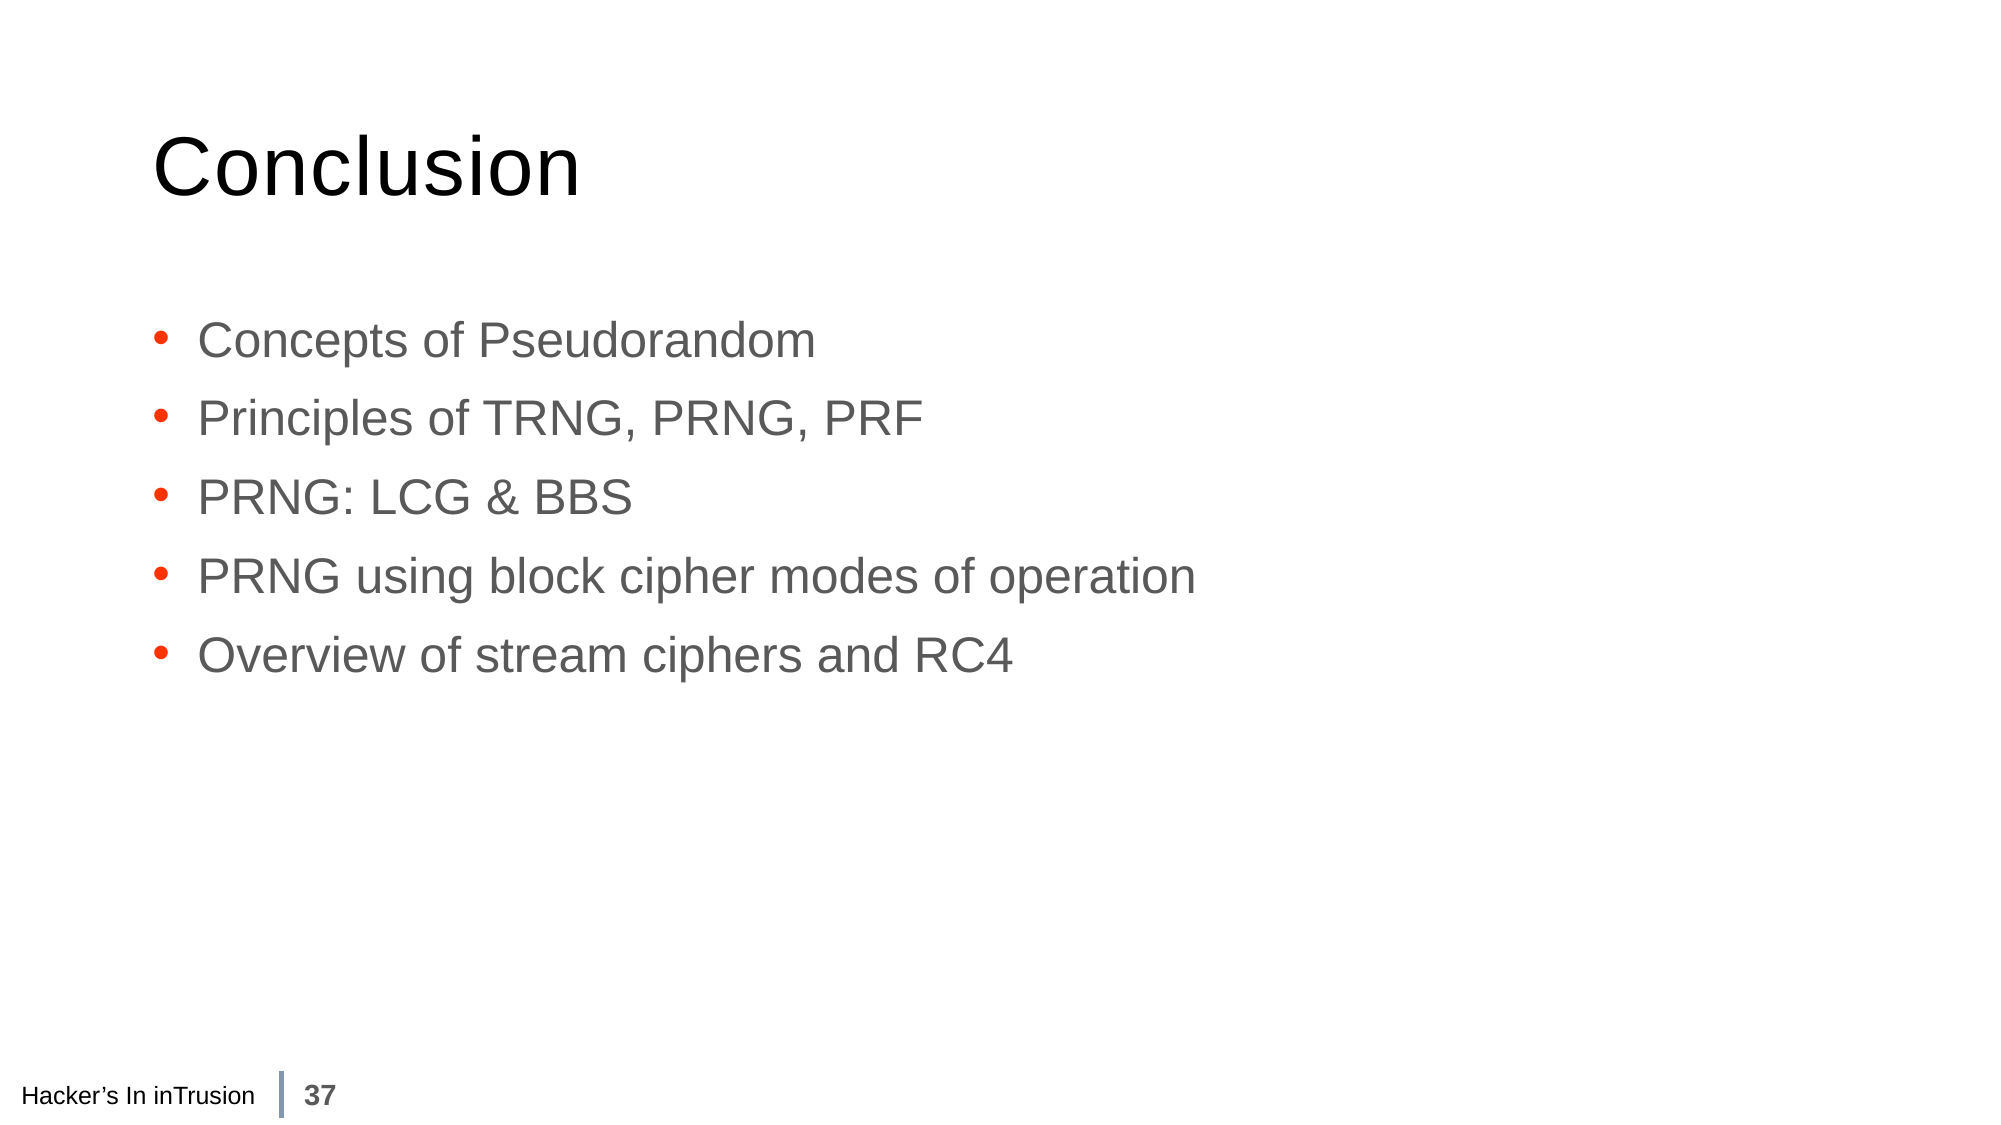

# Conclusion
Concepts of Pseudorandom
Principles of TRNG, PRNG, PRF
PRNG: LCG & BBS
PRNG using block cipher modes of operation
Overview of stream ciphers and RC4